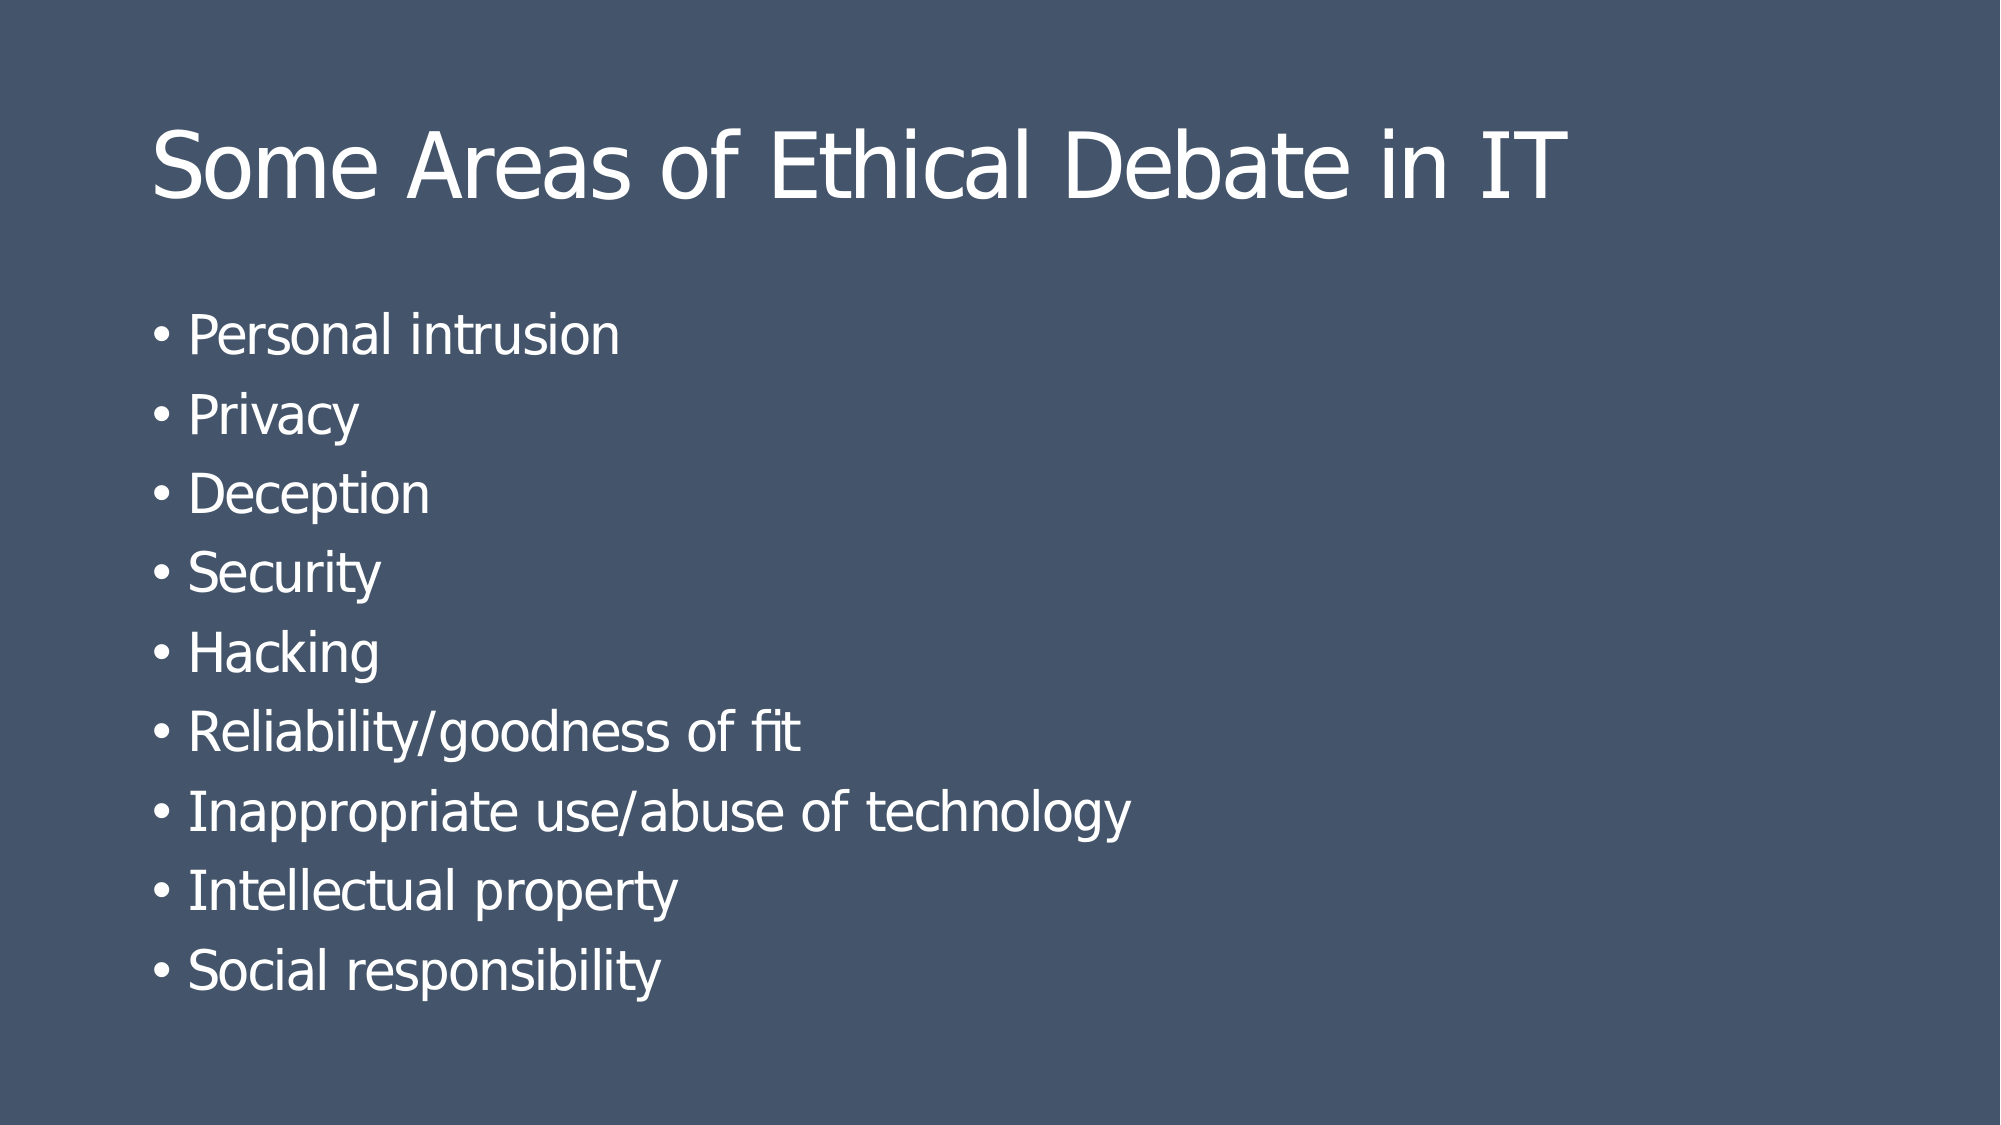

# Some Areas of Ethical Debate in IT
Personal intrusion
Privacy
Deception
Security
Hacking
Reliability/goodness of fit
Inappropriate use/abuse of technology
Intellectual property
Social responsibility